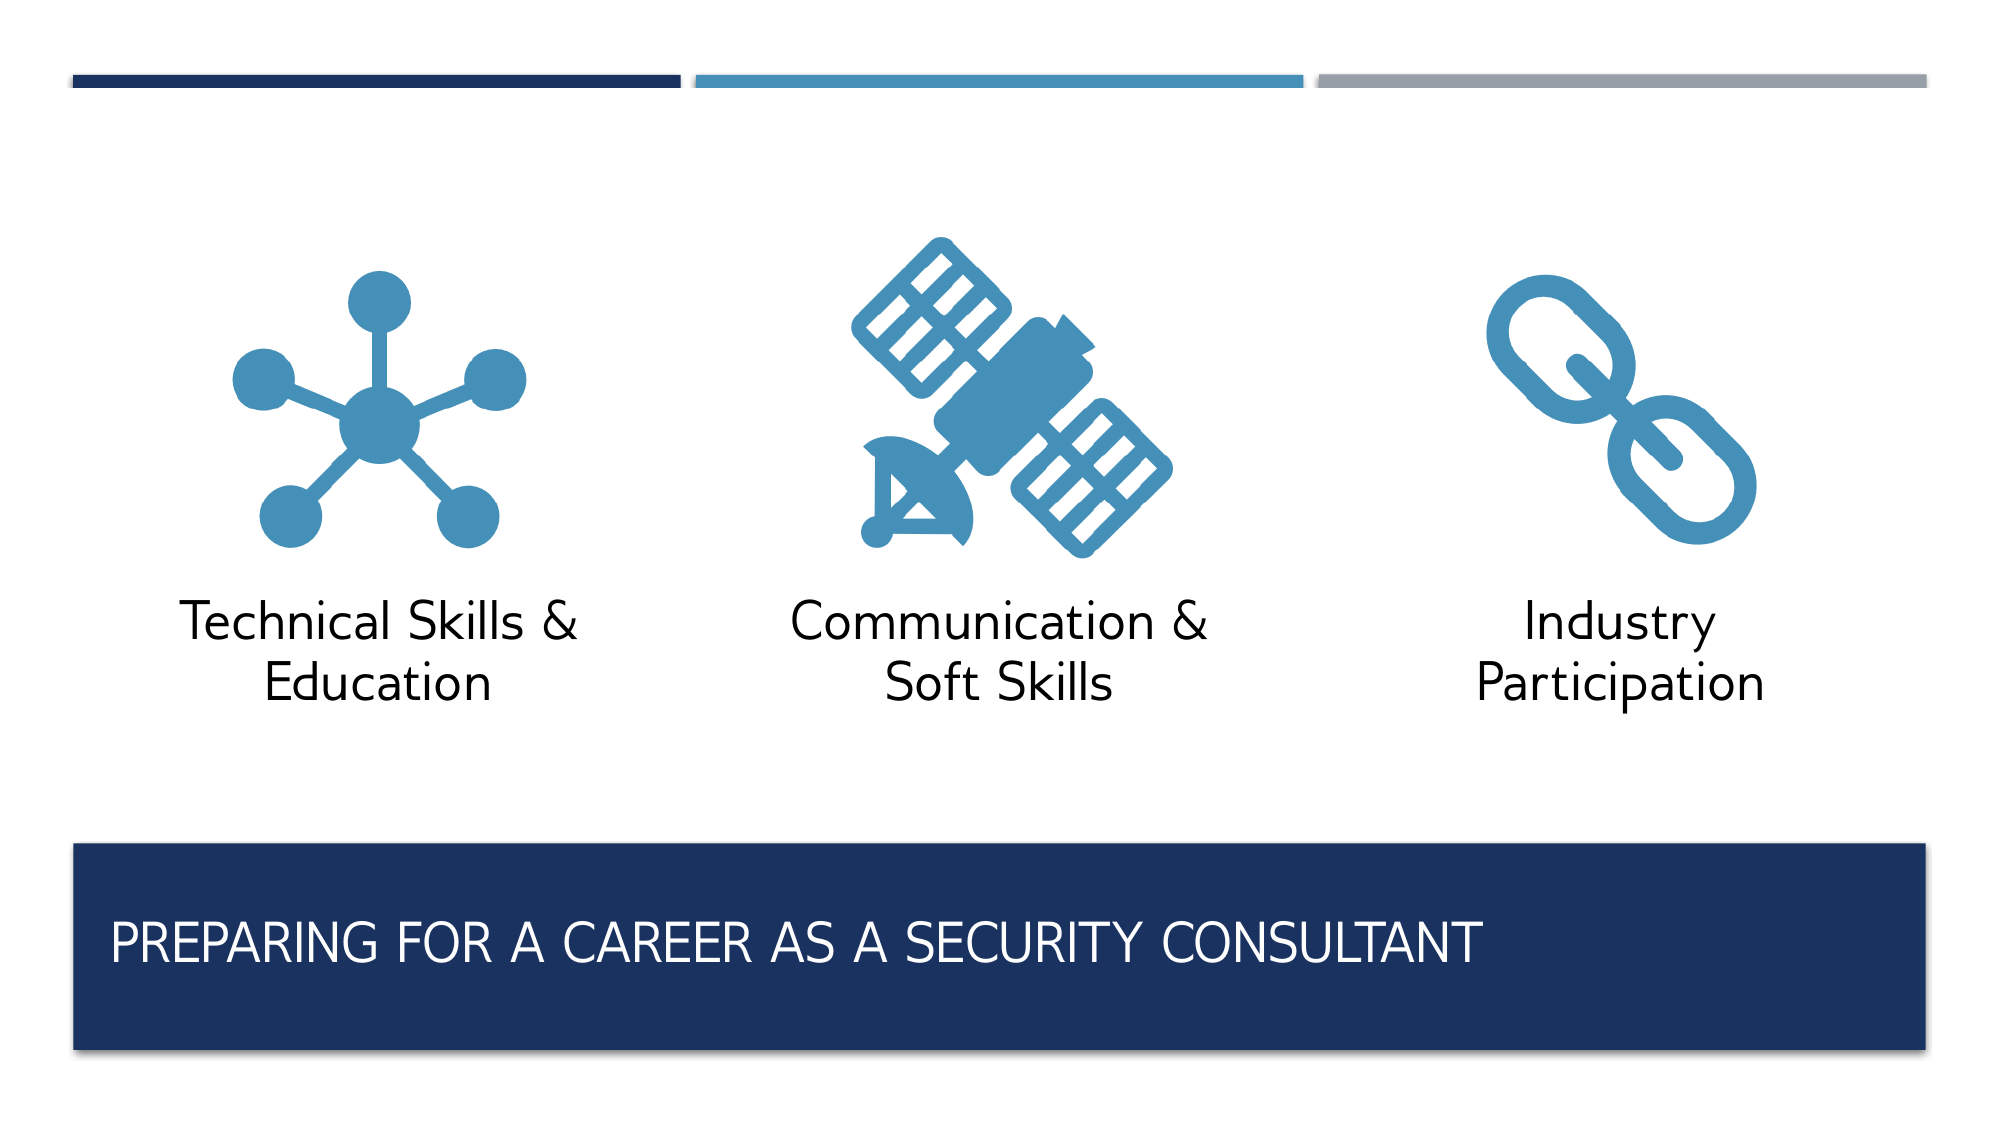

Technical Skills &
Education
Communication &
Soft Skills
Industry
Participation

# Preparing for a career As a Security consultant